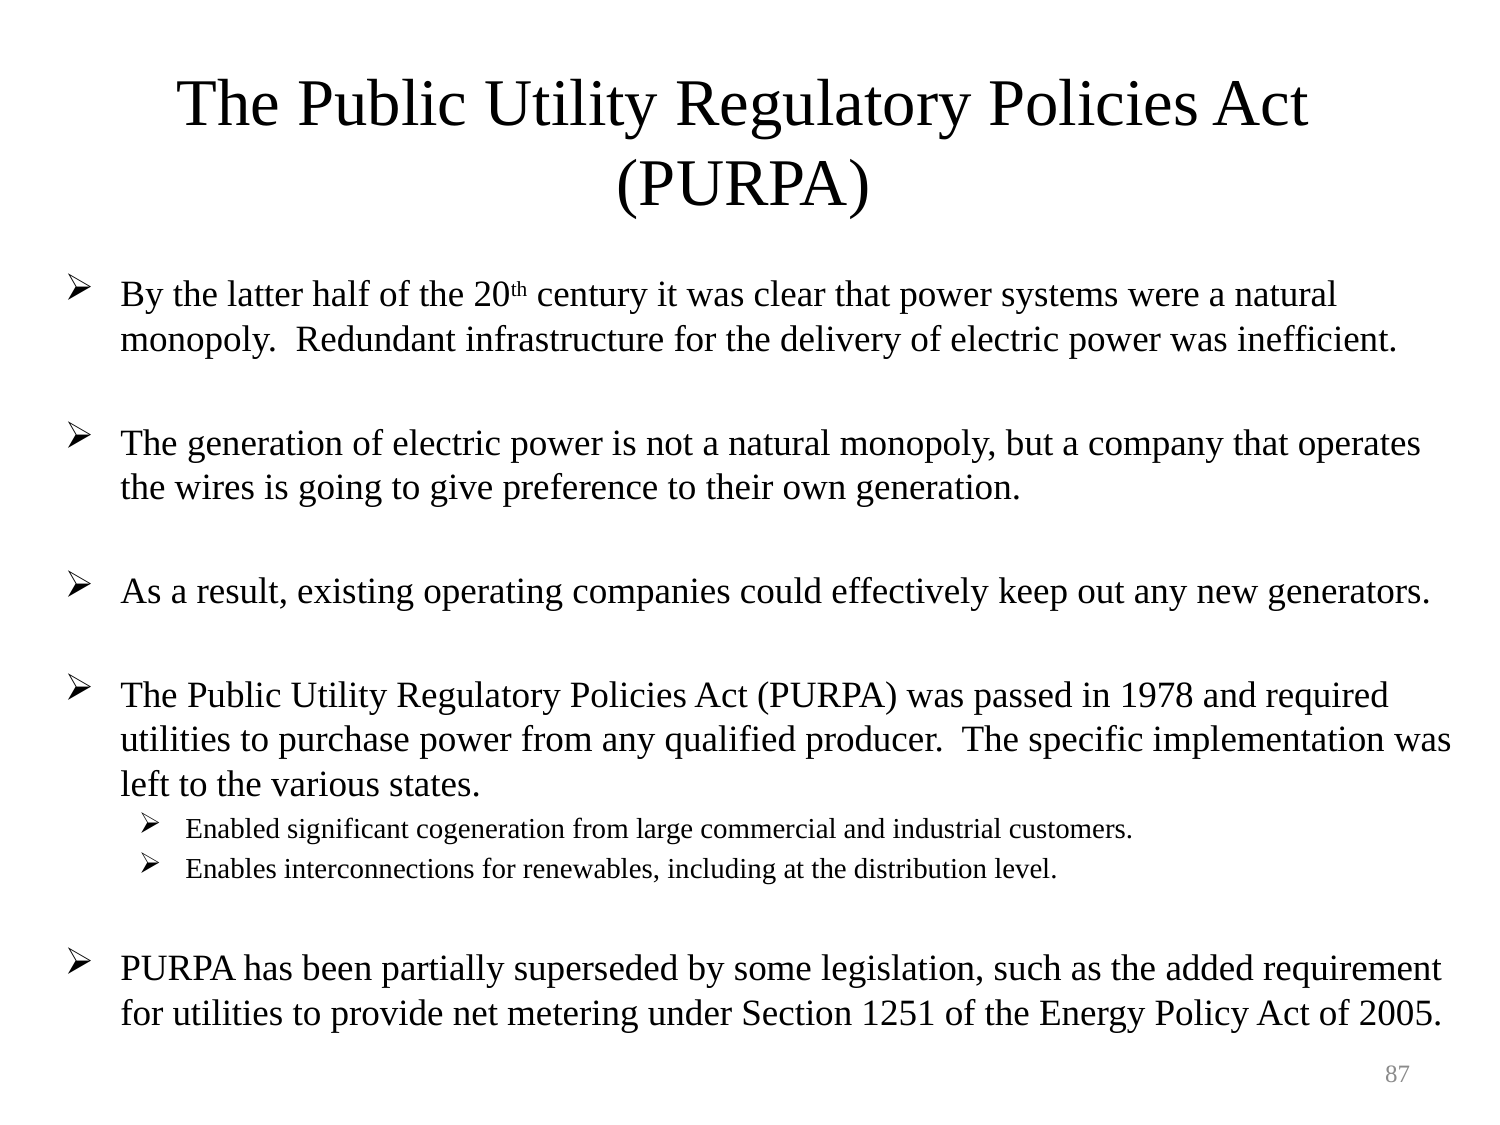

# The Public Utility Regulatory Policies Act (PURPA)
By the latter half of the 20th century it was clear that power systems were a natural monopoly.  Redundant infrastructure for the delivery of electric power was inefficient.

The generation of electric power is not a natural monopoly, but a company that operates the wires is going to give preference to their own generation.

As a result, existing operating companies could effectively keep out any new generators.

The Public Utility Regulatory Policies Act (PURPA) was passed in 1978 and required utilities to purchase power from any qualified producer.  The specific implementation was left to the various states.
Enabled significant cogeneration from large commercial and industrial customers.
Enables interconnections for renewables, including at the distribution level.

PURPA has been partially superseded by some legislation, such as the added requirement for utilities to provide net metering under Section 1251 of the Energy Policy Act of 2005.
87